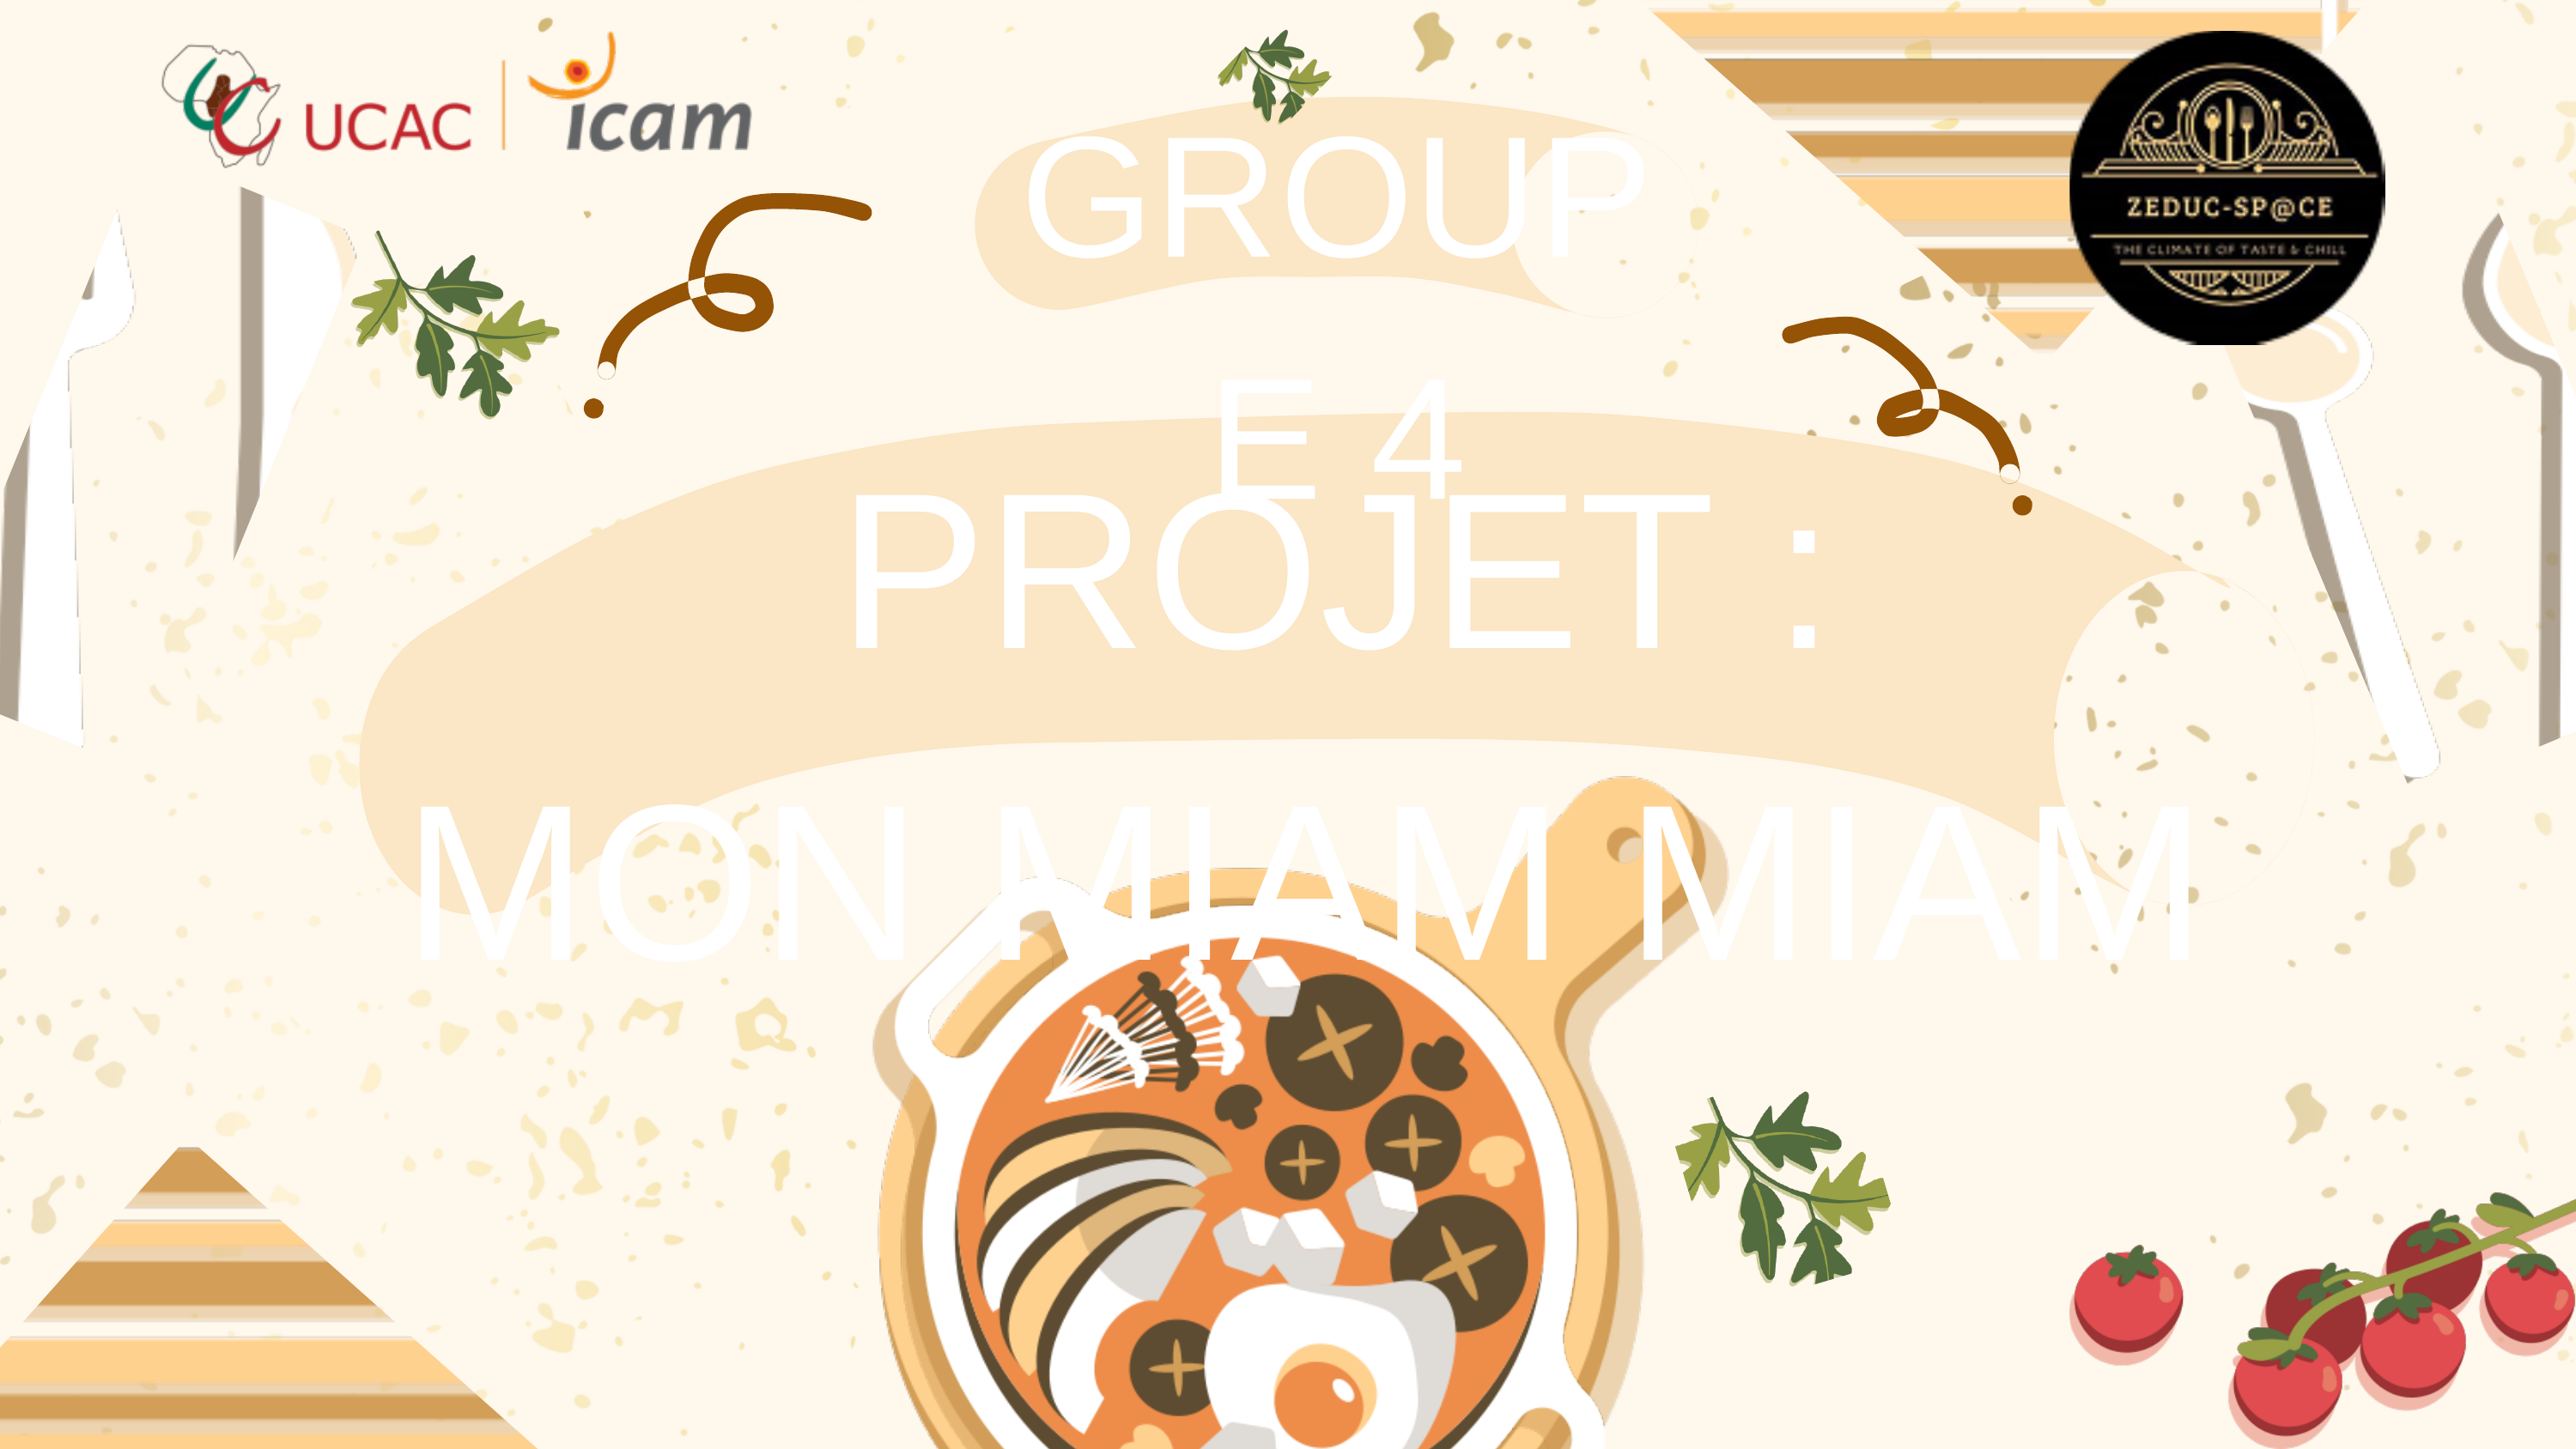

GROUPE 4

PROJET :
MON MIAM MIAM